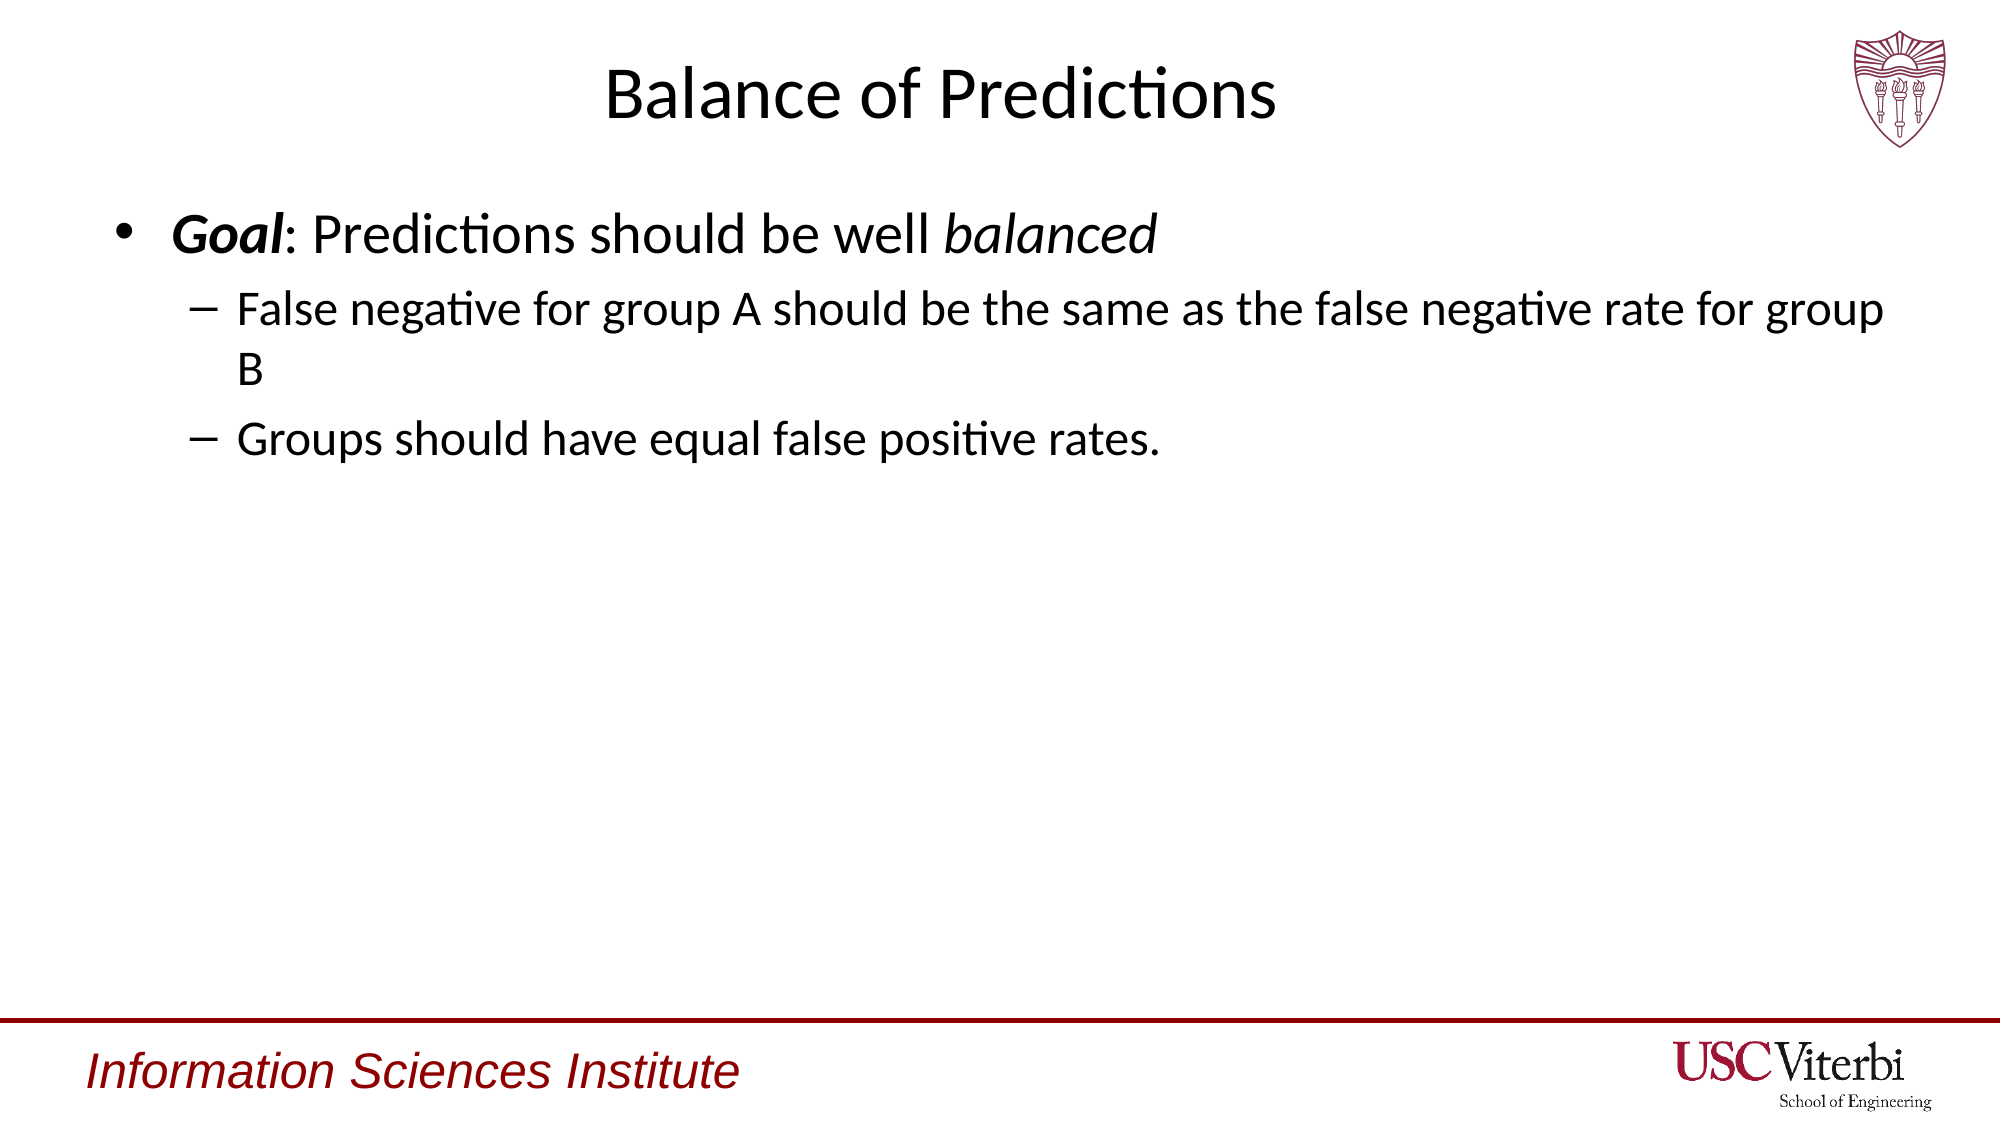

# Balance of Predictions
Goal: Predictions should be well balanced
False negative for group A should be the same as the false negative rate for group B
Groups should have equal false positive rates.